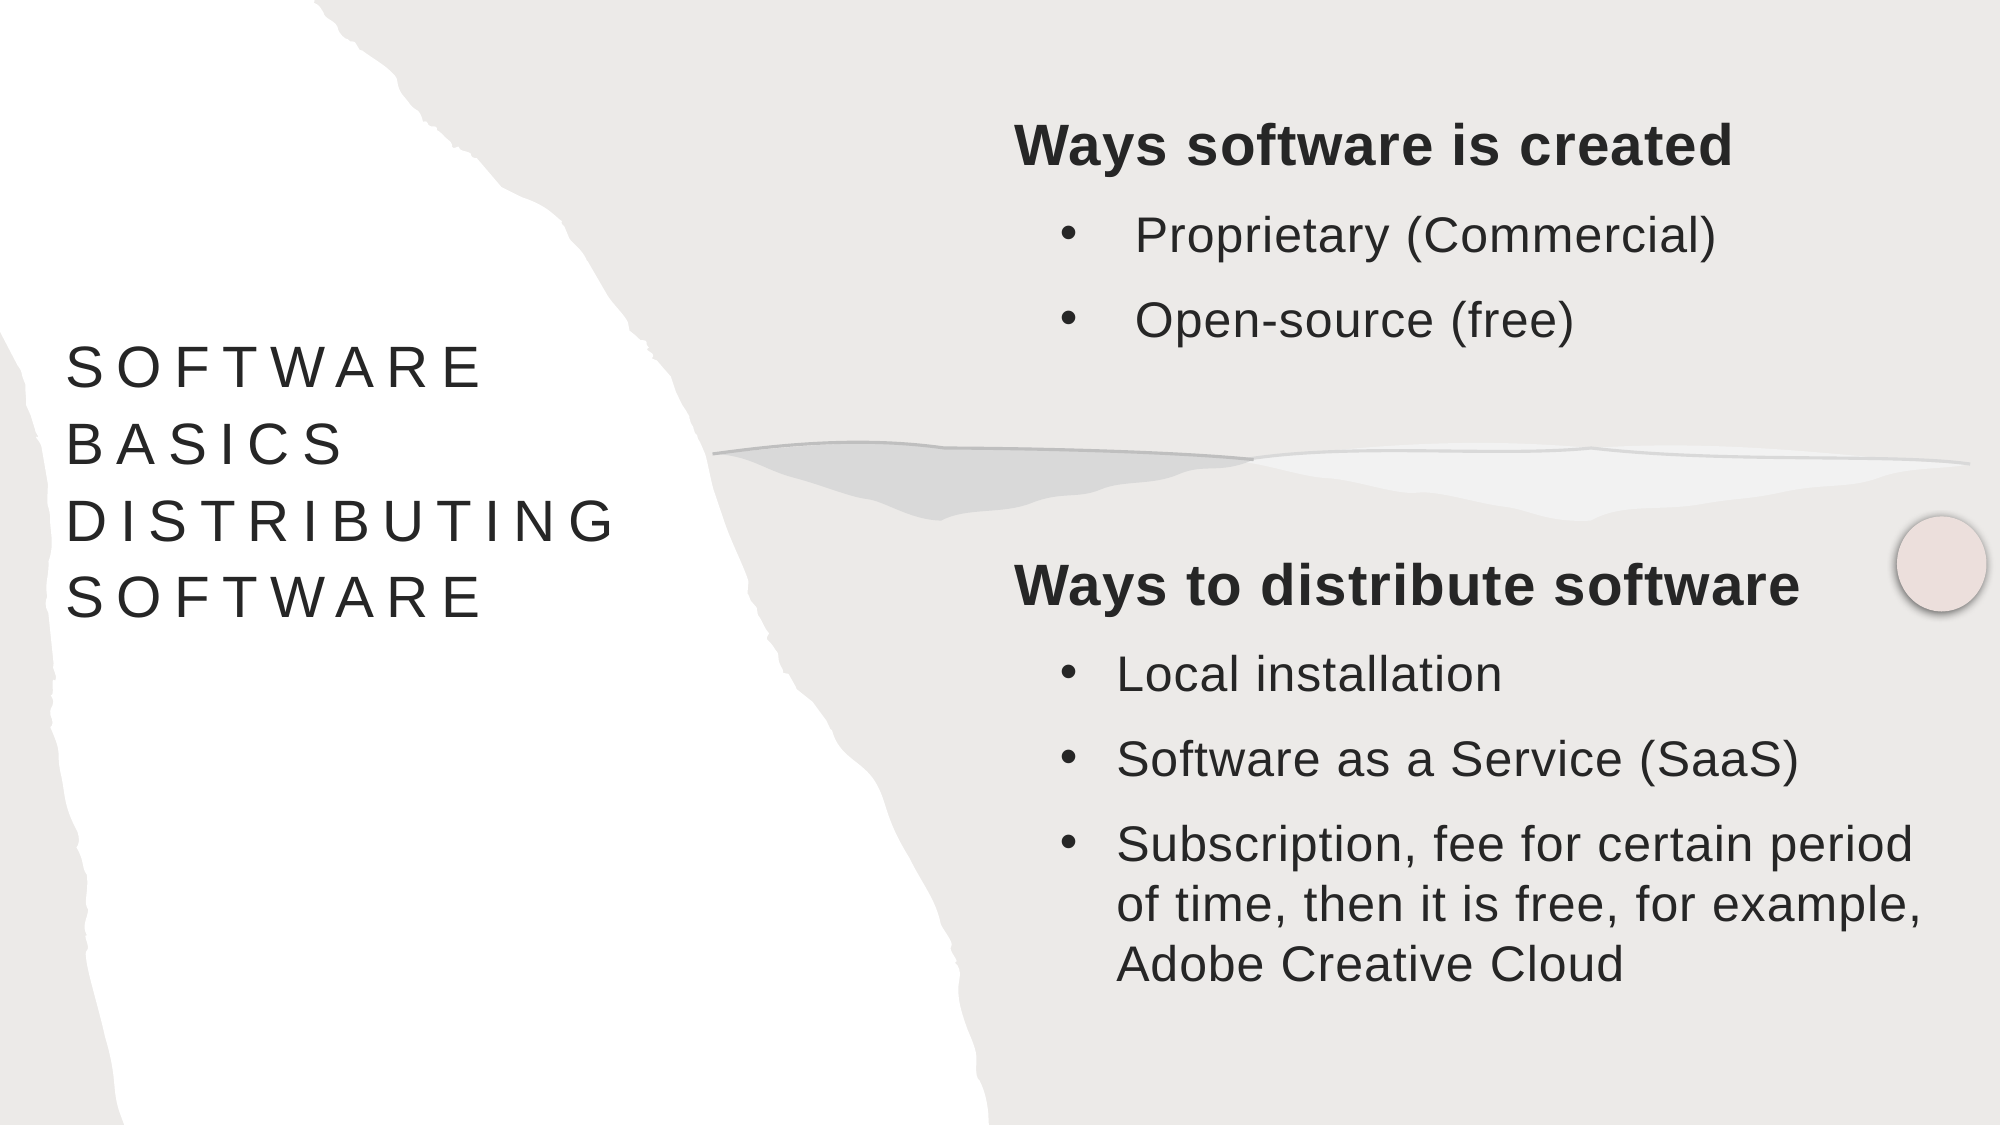

Ways software is created
Proprietary (Commercial)
Open-source (free)

Ways to distribute software
Local installation
Software as a Service (SaaS)
Subscription, fee for certain period of time, then it is free, for example, Adobe Creative Cloud
# Software Basics Distributing Software

5